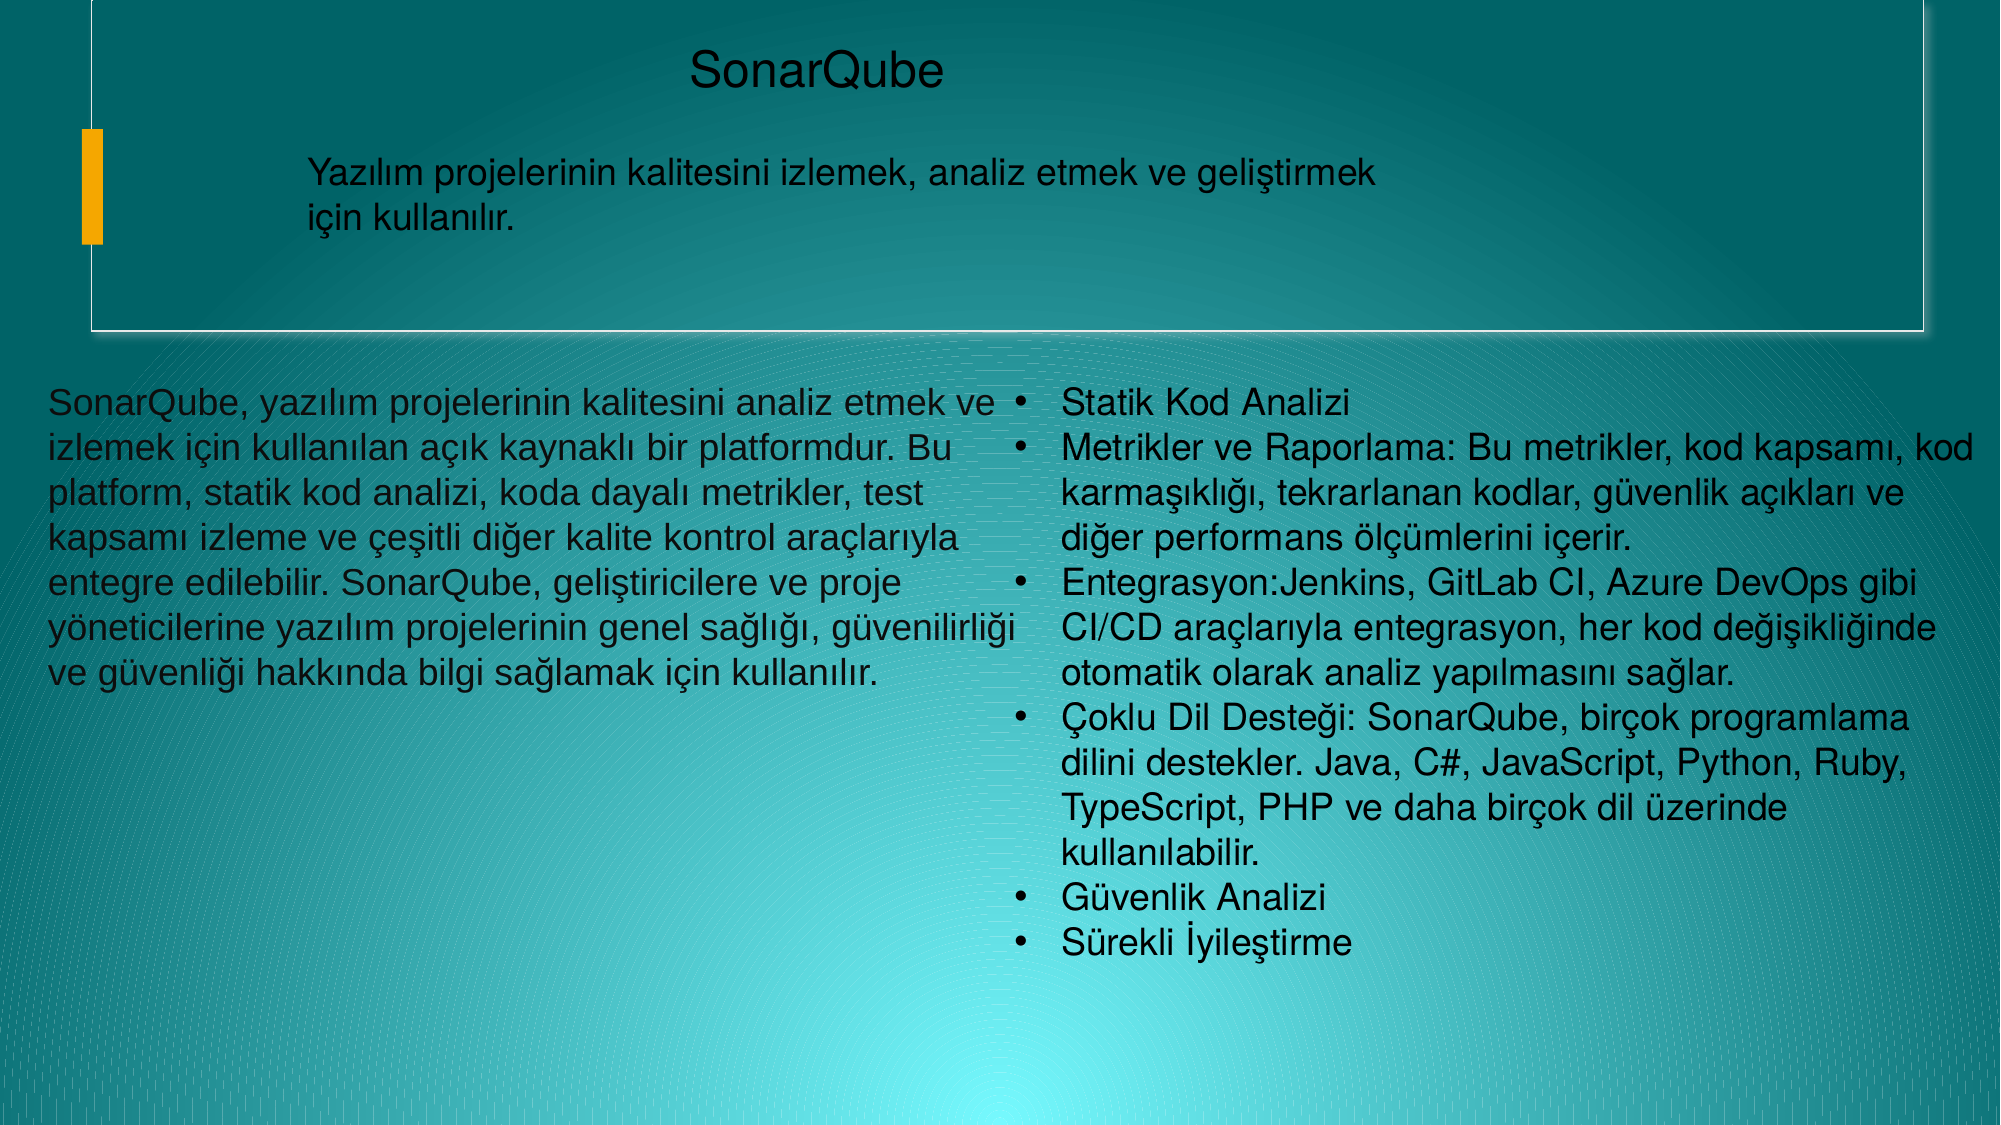

SonarQube
Yazılım projelerinin kalitesini izlemek, analiz etmek ve geliştirmek için kullanılır.
SonarQube, yazılım projelerinin kalitesini analiz etmek ve izlemek için kullanılan açık kaynaklı bir platformdur. Bu platform, statik kod analizi, koda dayalı metrikler, test kapsamı izleme ve çeşitli diğer kalite kontrol araçlarıyla entegre edilebilir. SonarQube, geliştiricilere ve proje yöneticilerine yazılım projelerinin genel sağlığı, güvenilirliği ve güvenliği hakkında bilgi sağlamak için kullanılır.
Statik Kod Analizi
Metrikler ve Raporlama: Bu metrikler, kod kapsamı, kod karmaşıklığı, tekrarlanan kodlar, güvenlik açıkları ve diğer performans ölçümlerini içerir.
Entegrasyon:Jenkins, GitLab CI, Azure DevOps gibi CI/CD araçlarıyla entegrasyon, her kod değişikliğinde otomatik olarak analiz yapılmasını sağlar.
Çoklu Dil Desteği: SonarQube, birçok programlama dilini destekler. Java, C#, JavaScript, Python, Ruby, TypeScript, PHP ve daha birçok dil üzerinde kullanılabilir.
Güvenlik Analizi
Sürekli İyileştirme